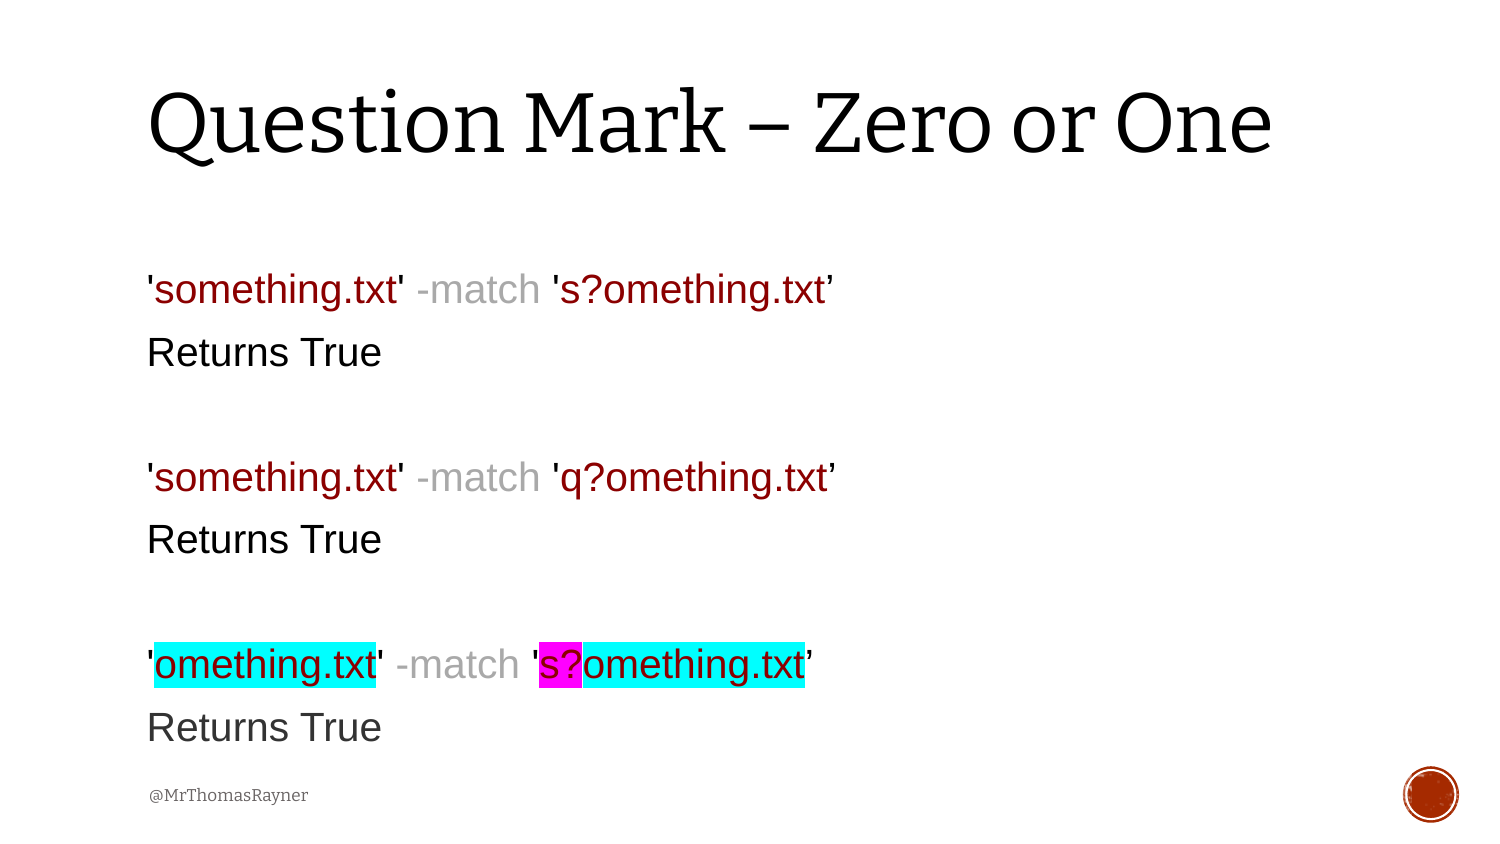

# Question Mark – Zero or One
'something.txt' -match 's?omething.txt’
Returns True

'something.txt' -match 'q?omething.txt’
Returns True

'omething.txt' -match 's?omething.txt’
Returns True

@MrThomasRayner